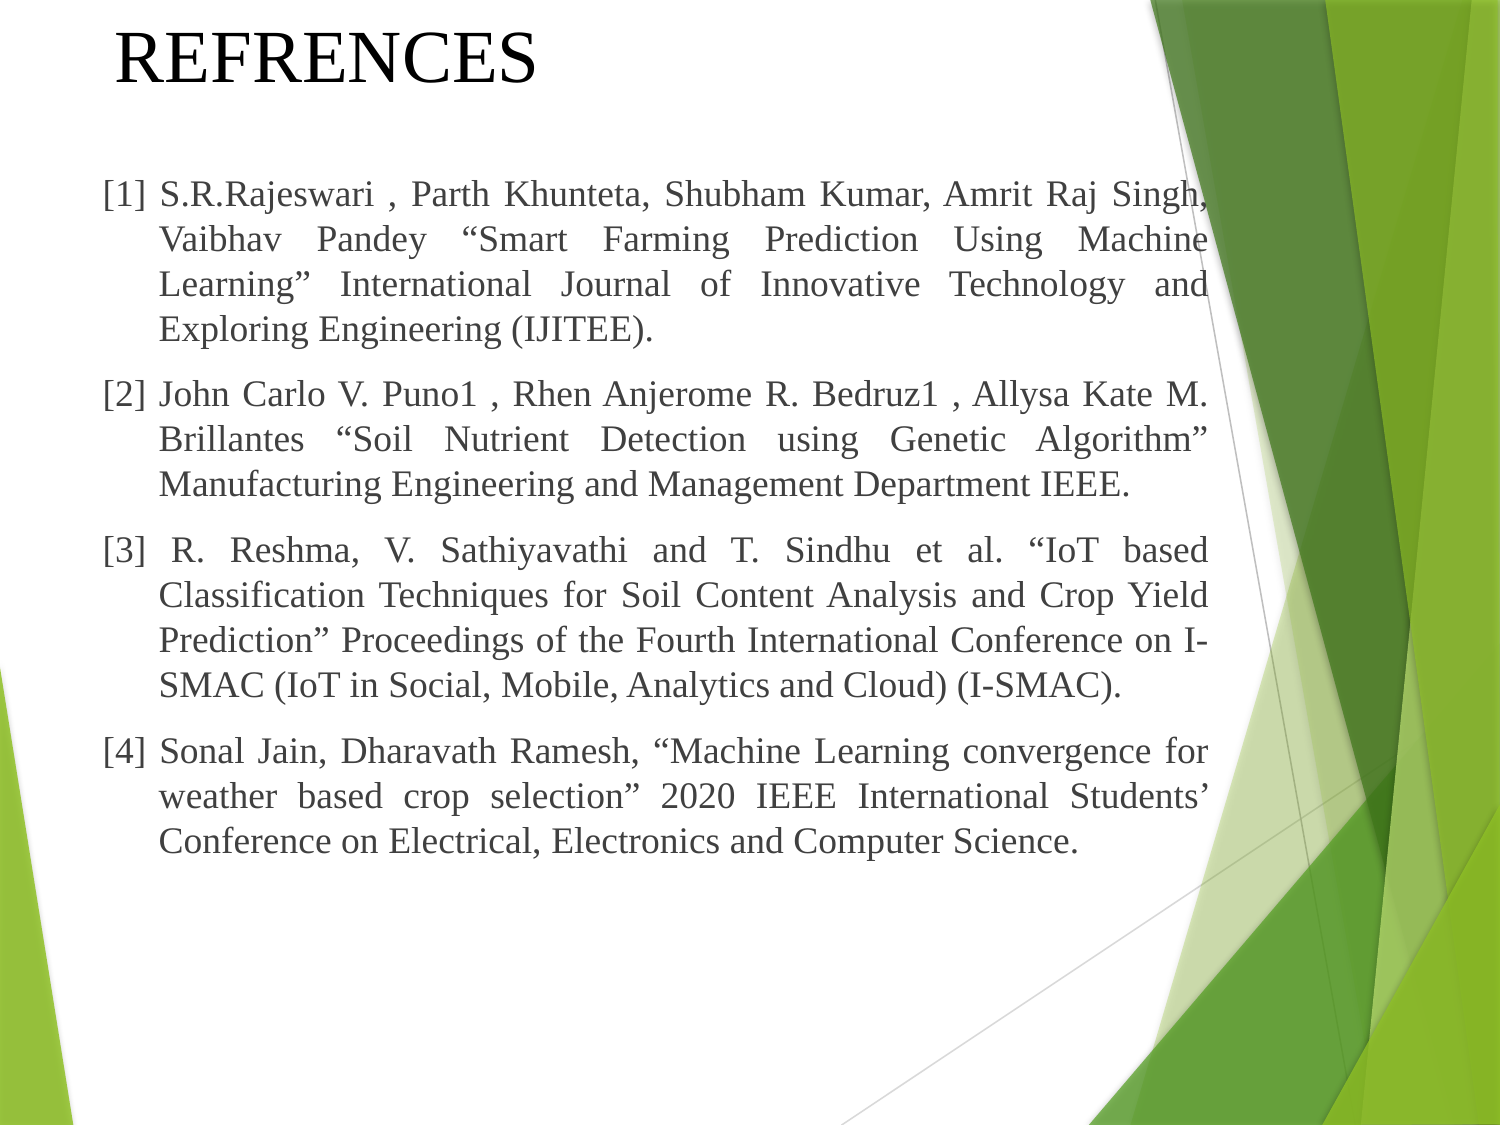

# REFRENCES
[1] S.R.Rajeswari , Parth Khunteta, Shubham Kumar, Amrit Raj Singh, Vaibhav Pandey “Smart Farming Prediction Using Machine Learning” International Journal of Innovative Technology and Exploring Engineering (IJITEE).
[2] John Carlo V. Puno1 , Rhen Anjerome R. Bedruz1 , Allysa Kate M. Brillantes “Soil Nutrient Detection using Genetic Algorithm” Manufacturing Engineering and Management Department IEEE.
[3] R. Reshma, V. Sathiyavathi and T. Sindhu et al. “IoT based Classification Techniques for Soil Content Analysis and Crop Yield Prediction” Proceedings of the Fourth International Conference on I-SMAC (IoT in Social, Mobile, Analytics and Cloud) (I-SMAC).
[4] Sonal Jain, Dharavath Ramesh, “Machine Learning convergence for weather based crop selection” 2020 IEEE International Students’ Conference on Electrical, Electronics and Computer Science.